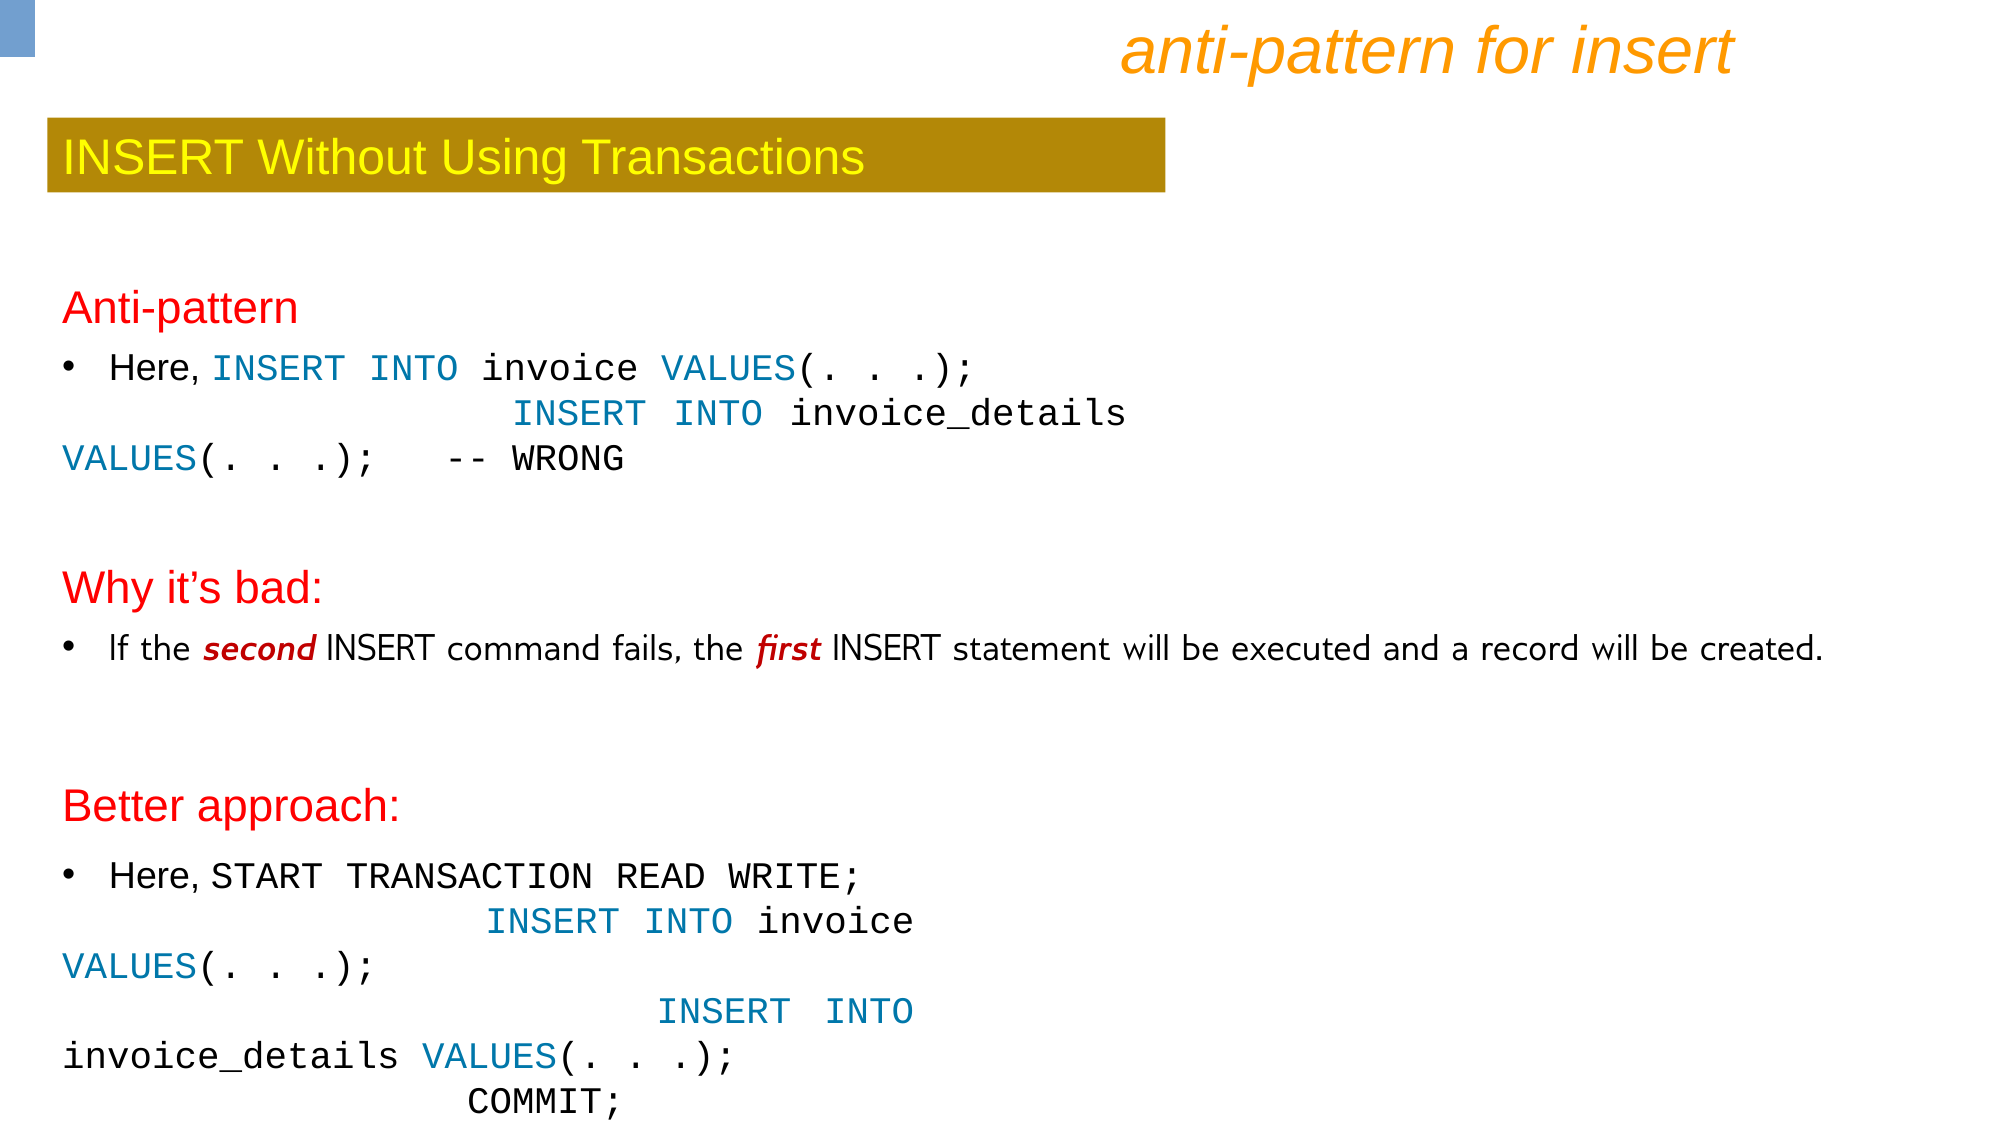

anti-pattern for insert
INSERT Without Using Transactions
Anti-pattern

Here, INSERT INTO invoice VALUES(. . .);
                 INSERT INTO invoice_details VALUES(. . .);   -- WRONG
Why it’s bad:

If the second INSERT command fails, the first INSERT statement will be executed and a record will be created.
Better approach:

Here, START TRANSACTION READ WRITE;
                  INSERT INTO invoice VALUES(. . .);
                  INSERT INTO invoice_details VALUES(. . .);
                  COMMIT;